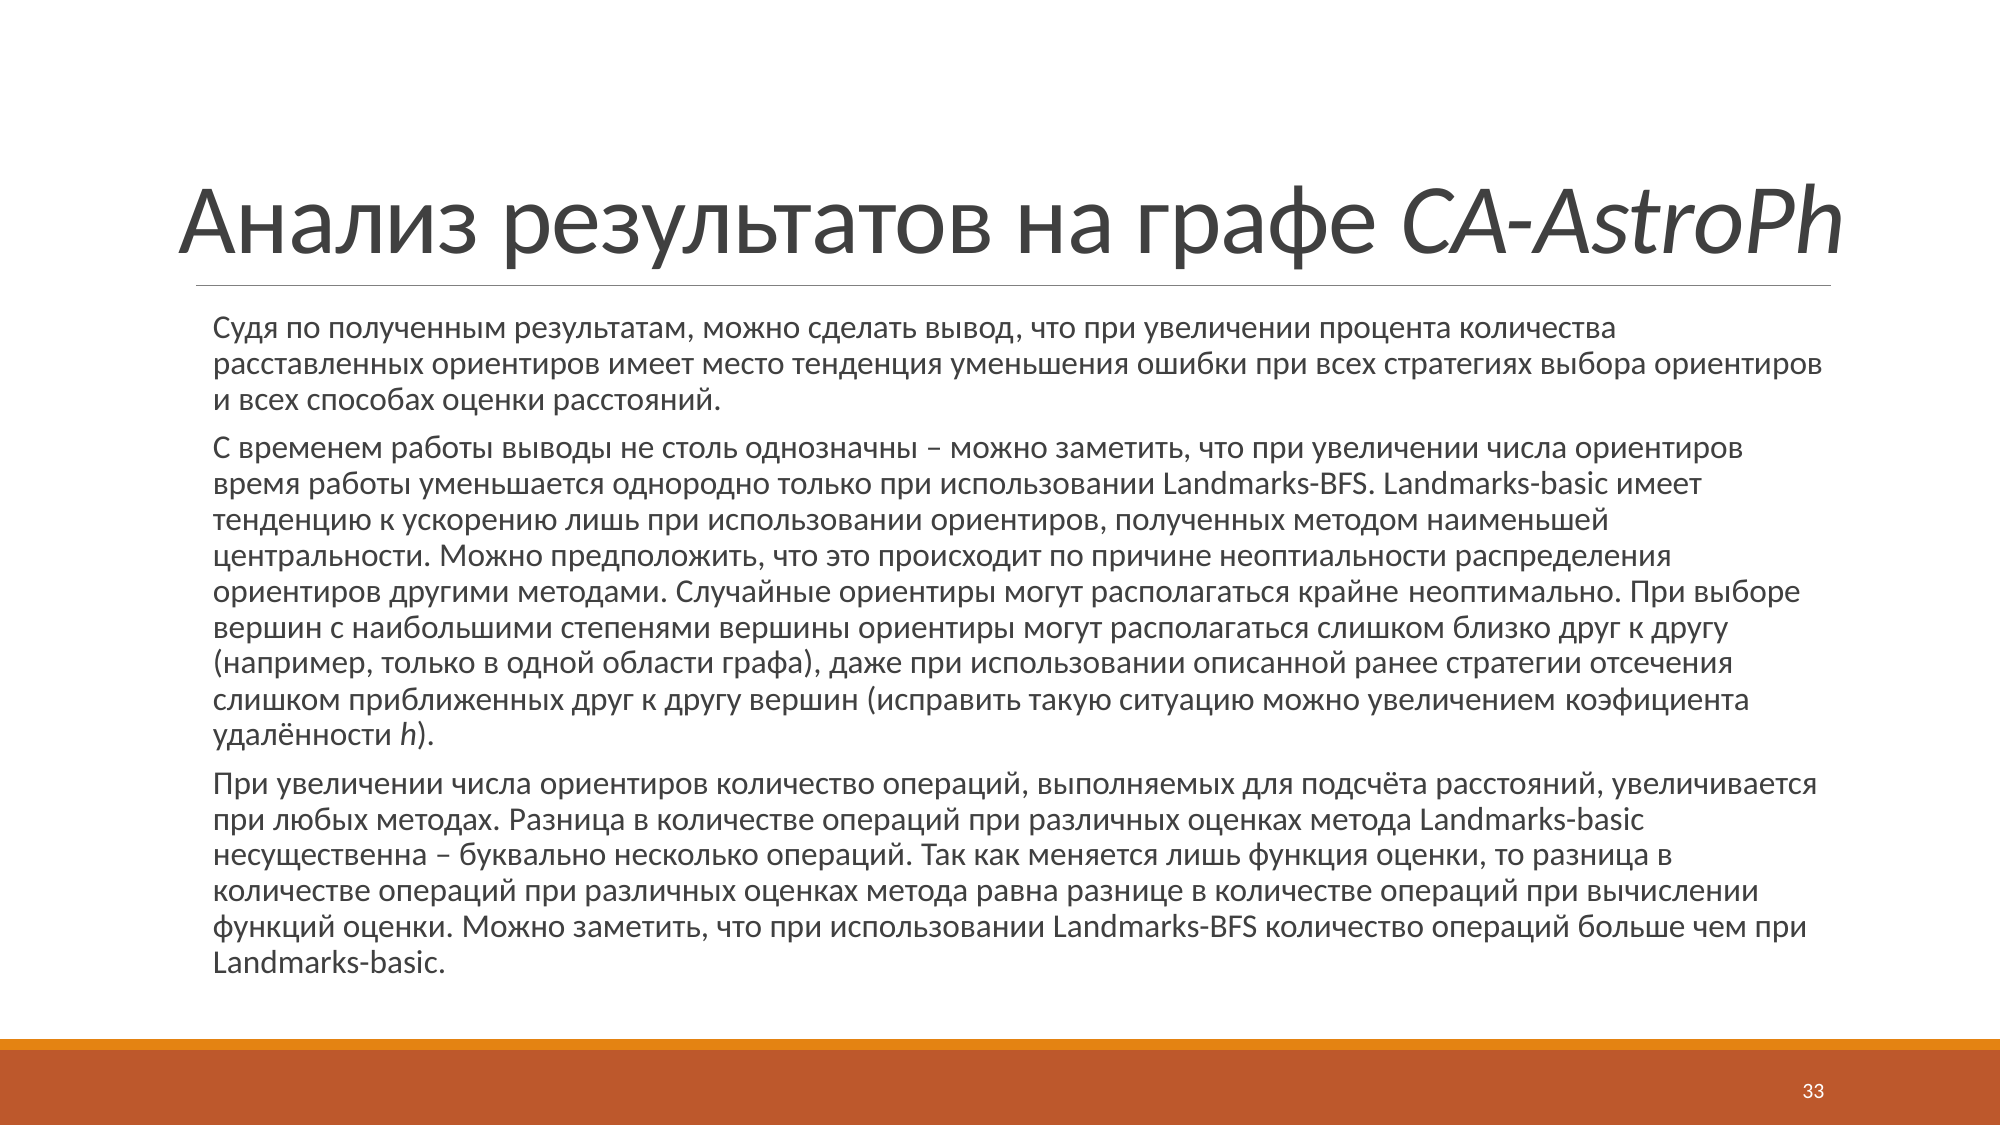

# Анализ результатов на графе CA-AstroPh
Судя по полученным результатам, можно сделать вывод, что при увеличении процента количества расставленных ориентиров имеет место тенденция уменьшения ошибки при всех стратегиях выбора ориентиров и всех способах оценки расстояний.
С временем работы выводы не столь однозначны – можно заметить, что при увеличении числа ориентиров время работы уменьшается однородно только при использовании Landmarks-BFS. Landmarks-basic имеет тенденцию к ускорению лишь при использовании ориентиров, полученных методом наименьшей центральности. Можно предположить, что это происходит по причине неоптиальности распределения ориентиров другими методами. Случайные ориентиры могут располагаться крайне неоптимально. При выборе вершин с наибольшими степенями вершины ориентиры могут располагаться слишком близко друг к другу (например, только в одной области графа), даже при использовании описанной ранее стратегии отсечения слишком приближенных друг к другу вершин (исправить такую ситуацию можно увеличением коэфициента удалённости h).
При увеличении числа ориентиров количество операций, выполняемых для подсчёта расстояний, увеличивается при любых методах. Разница в количестве операций при различных оценках метода Landmarks-basic несущественна – буквально несколько операций. Так как меняется лишь функция оценки, то разница в количестве операций при различных оценках метода равна разнице в количестве операций при вычислении функций оценки. Можно заметить, что при использовании Landmarks-BFS количество операций больше чем при Landmarks-basic.
33